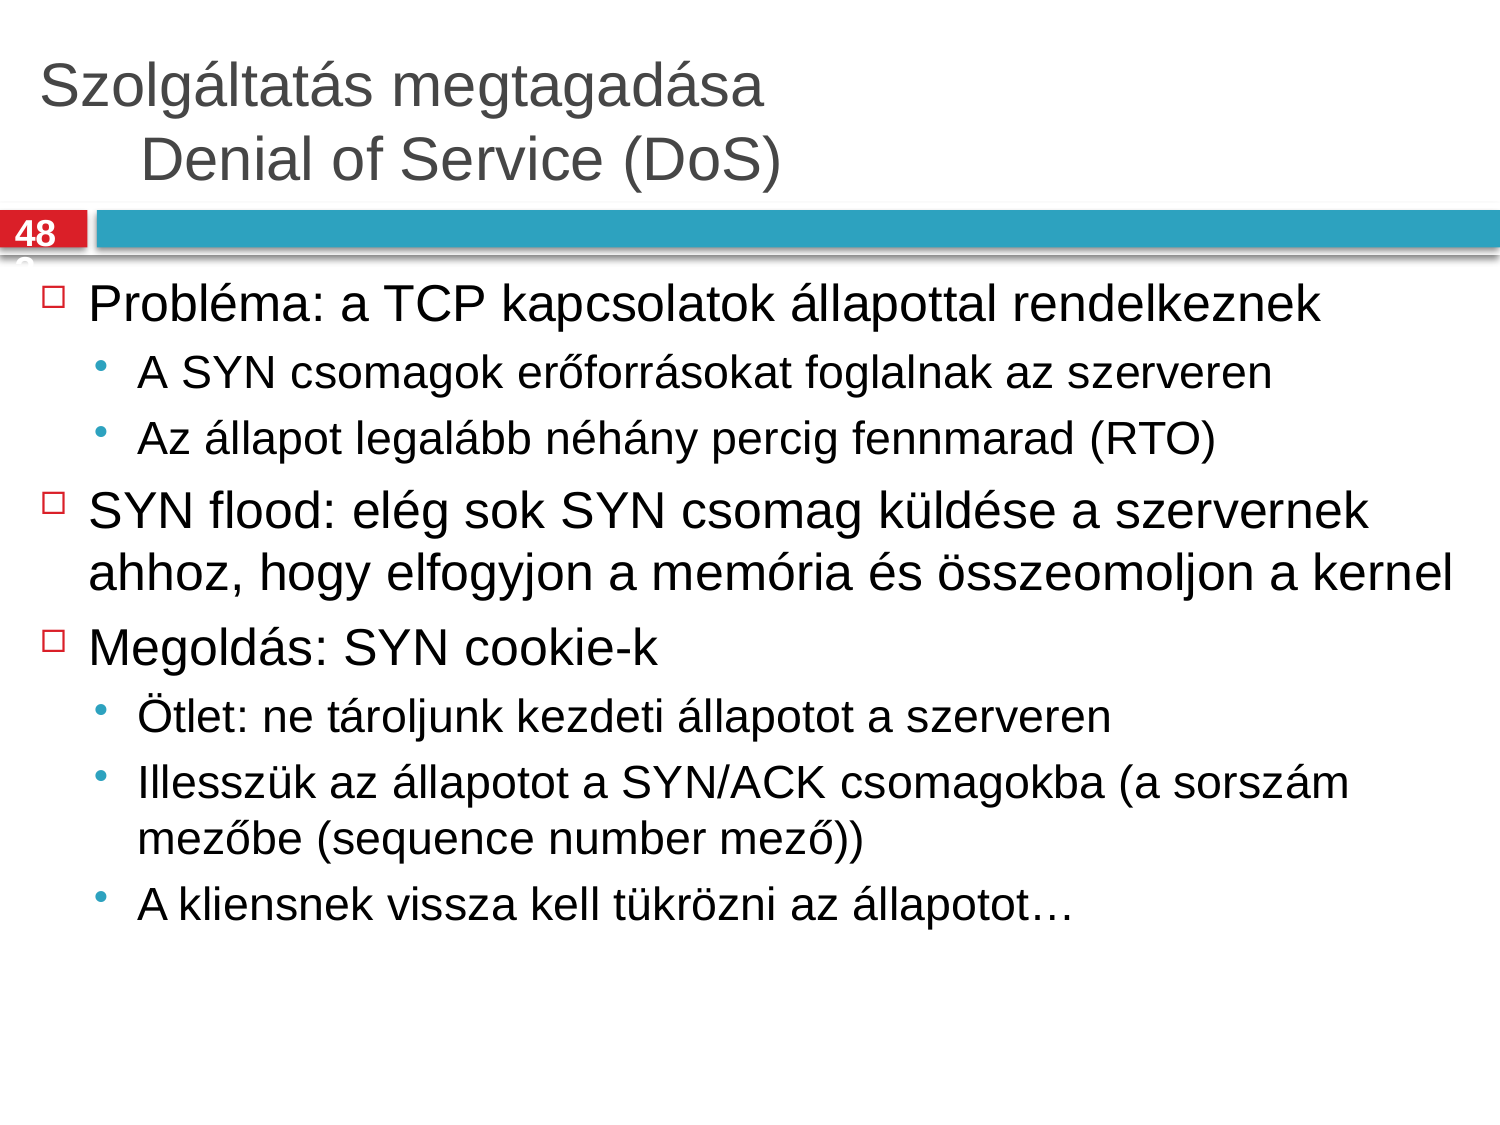

# Szolgáltatás megtagadása Denial of Service (DoS)
483
Probléma: a TCP kapcsolatok állapottal rendelkeznek
A SYN csomagok erőforrásokat foglalnak az szerveren
Az állapot legalább néhány percig fennmarad (RTO)
SYN flood: elég sok SYN csomag küldése a szervernek ahhoz, hogy elfogyjon a memória és összeomoljon a kernel
Megoldás: SYN cookie-k
Ötlet: ne tároljunk kezdeti állapotot a szerveren
Illesszük az állapotot a SYN/ACK csomagokba (a sorszám mezőbe (sequence number mező))
A kliensnek vissza kell tükrözni az állapotot…